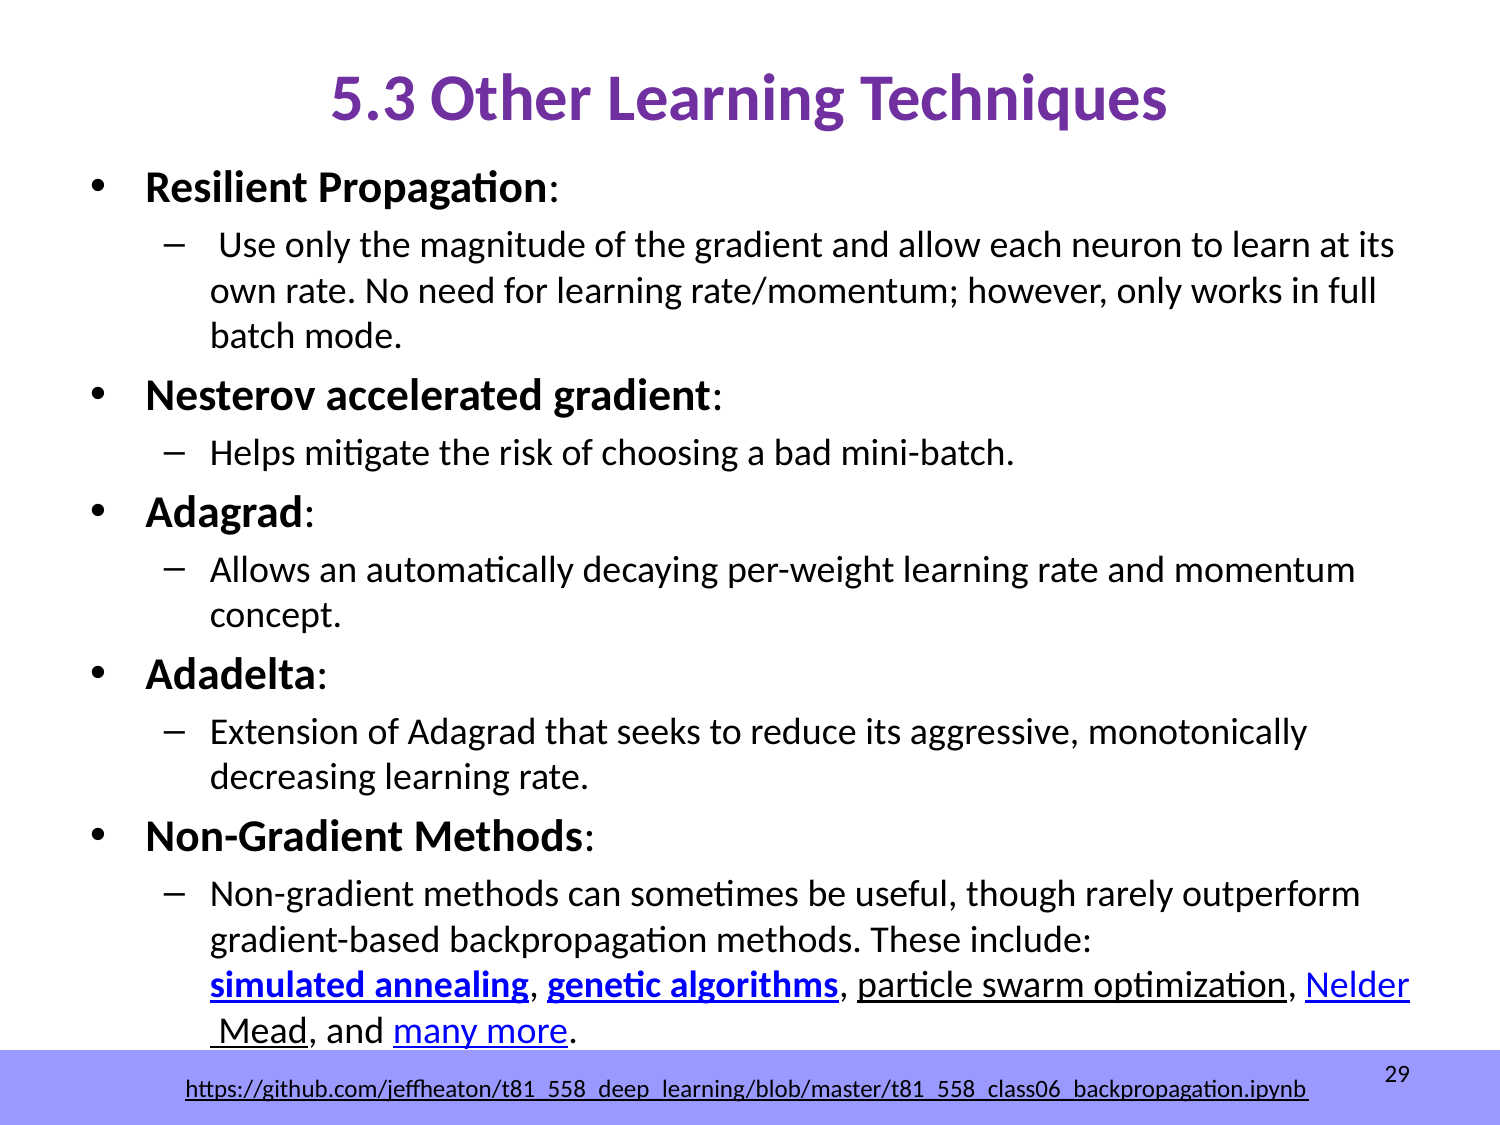

# 5.3 Other Learning Techniques
Resilient Propagation:
 Use only the magnitude of the gradient and allow each neuron to learn at its own rate. No need for learning rate/momentum; however, only works in full batch mode.
Nesterov accelerated gradient:
Helps mitigate the risk of choosing a bad mini-batch.
Adagrad:
Allows an automatically decaying per-weight learning rate and momentum concept.
Adadelta:
Extension of Adagrad that seeks to reduce its aggressive, monotonically decreasing learning rate.
Non-Gradient Methods:
Non-gradient methods can sometimes be useful, though rarely outperform gradient-based backpropagation methods. These include: simulated annealing, genetic algorithms, particle swarm optimization, Nelder Mead, and many more.
29
https://github.com/jeffheaton/t81_558_deep_learning/blob/master/t81_558_class06_backpropagation.ipynb